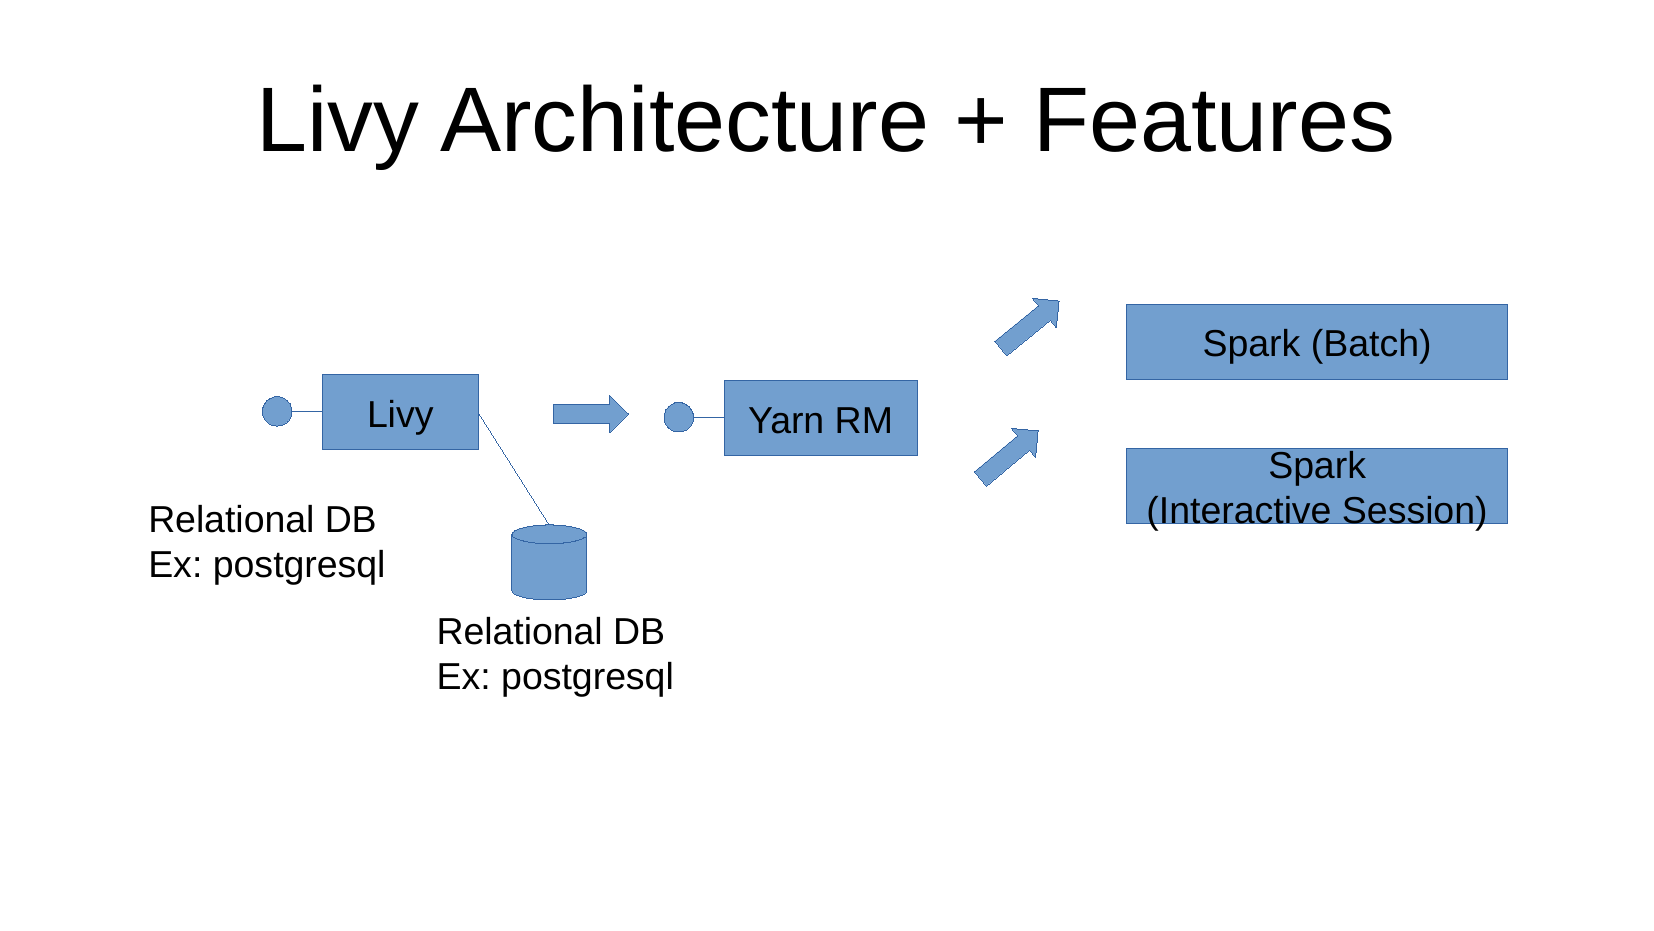

Livy Architecture + Features
Spark (Batch)

Livy
Yarn RM

Spark
(Interactive Session)
Relational DB
Ex: postgresql

Relational DB
Ex: postgresql